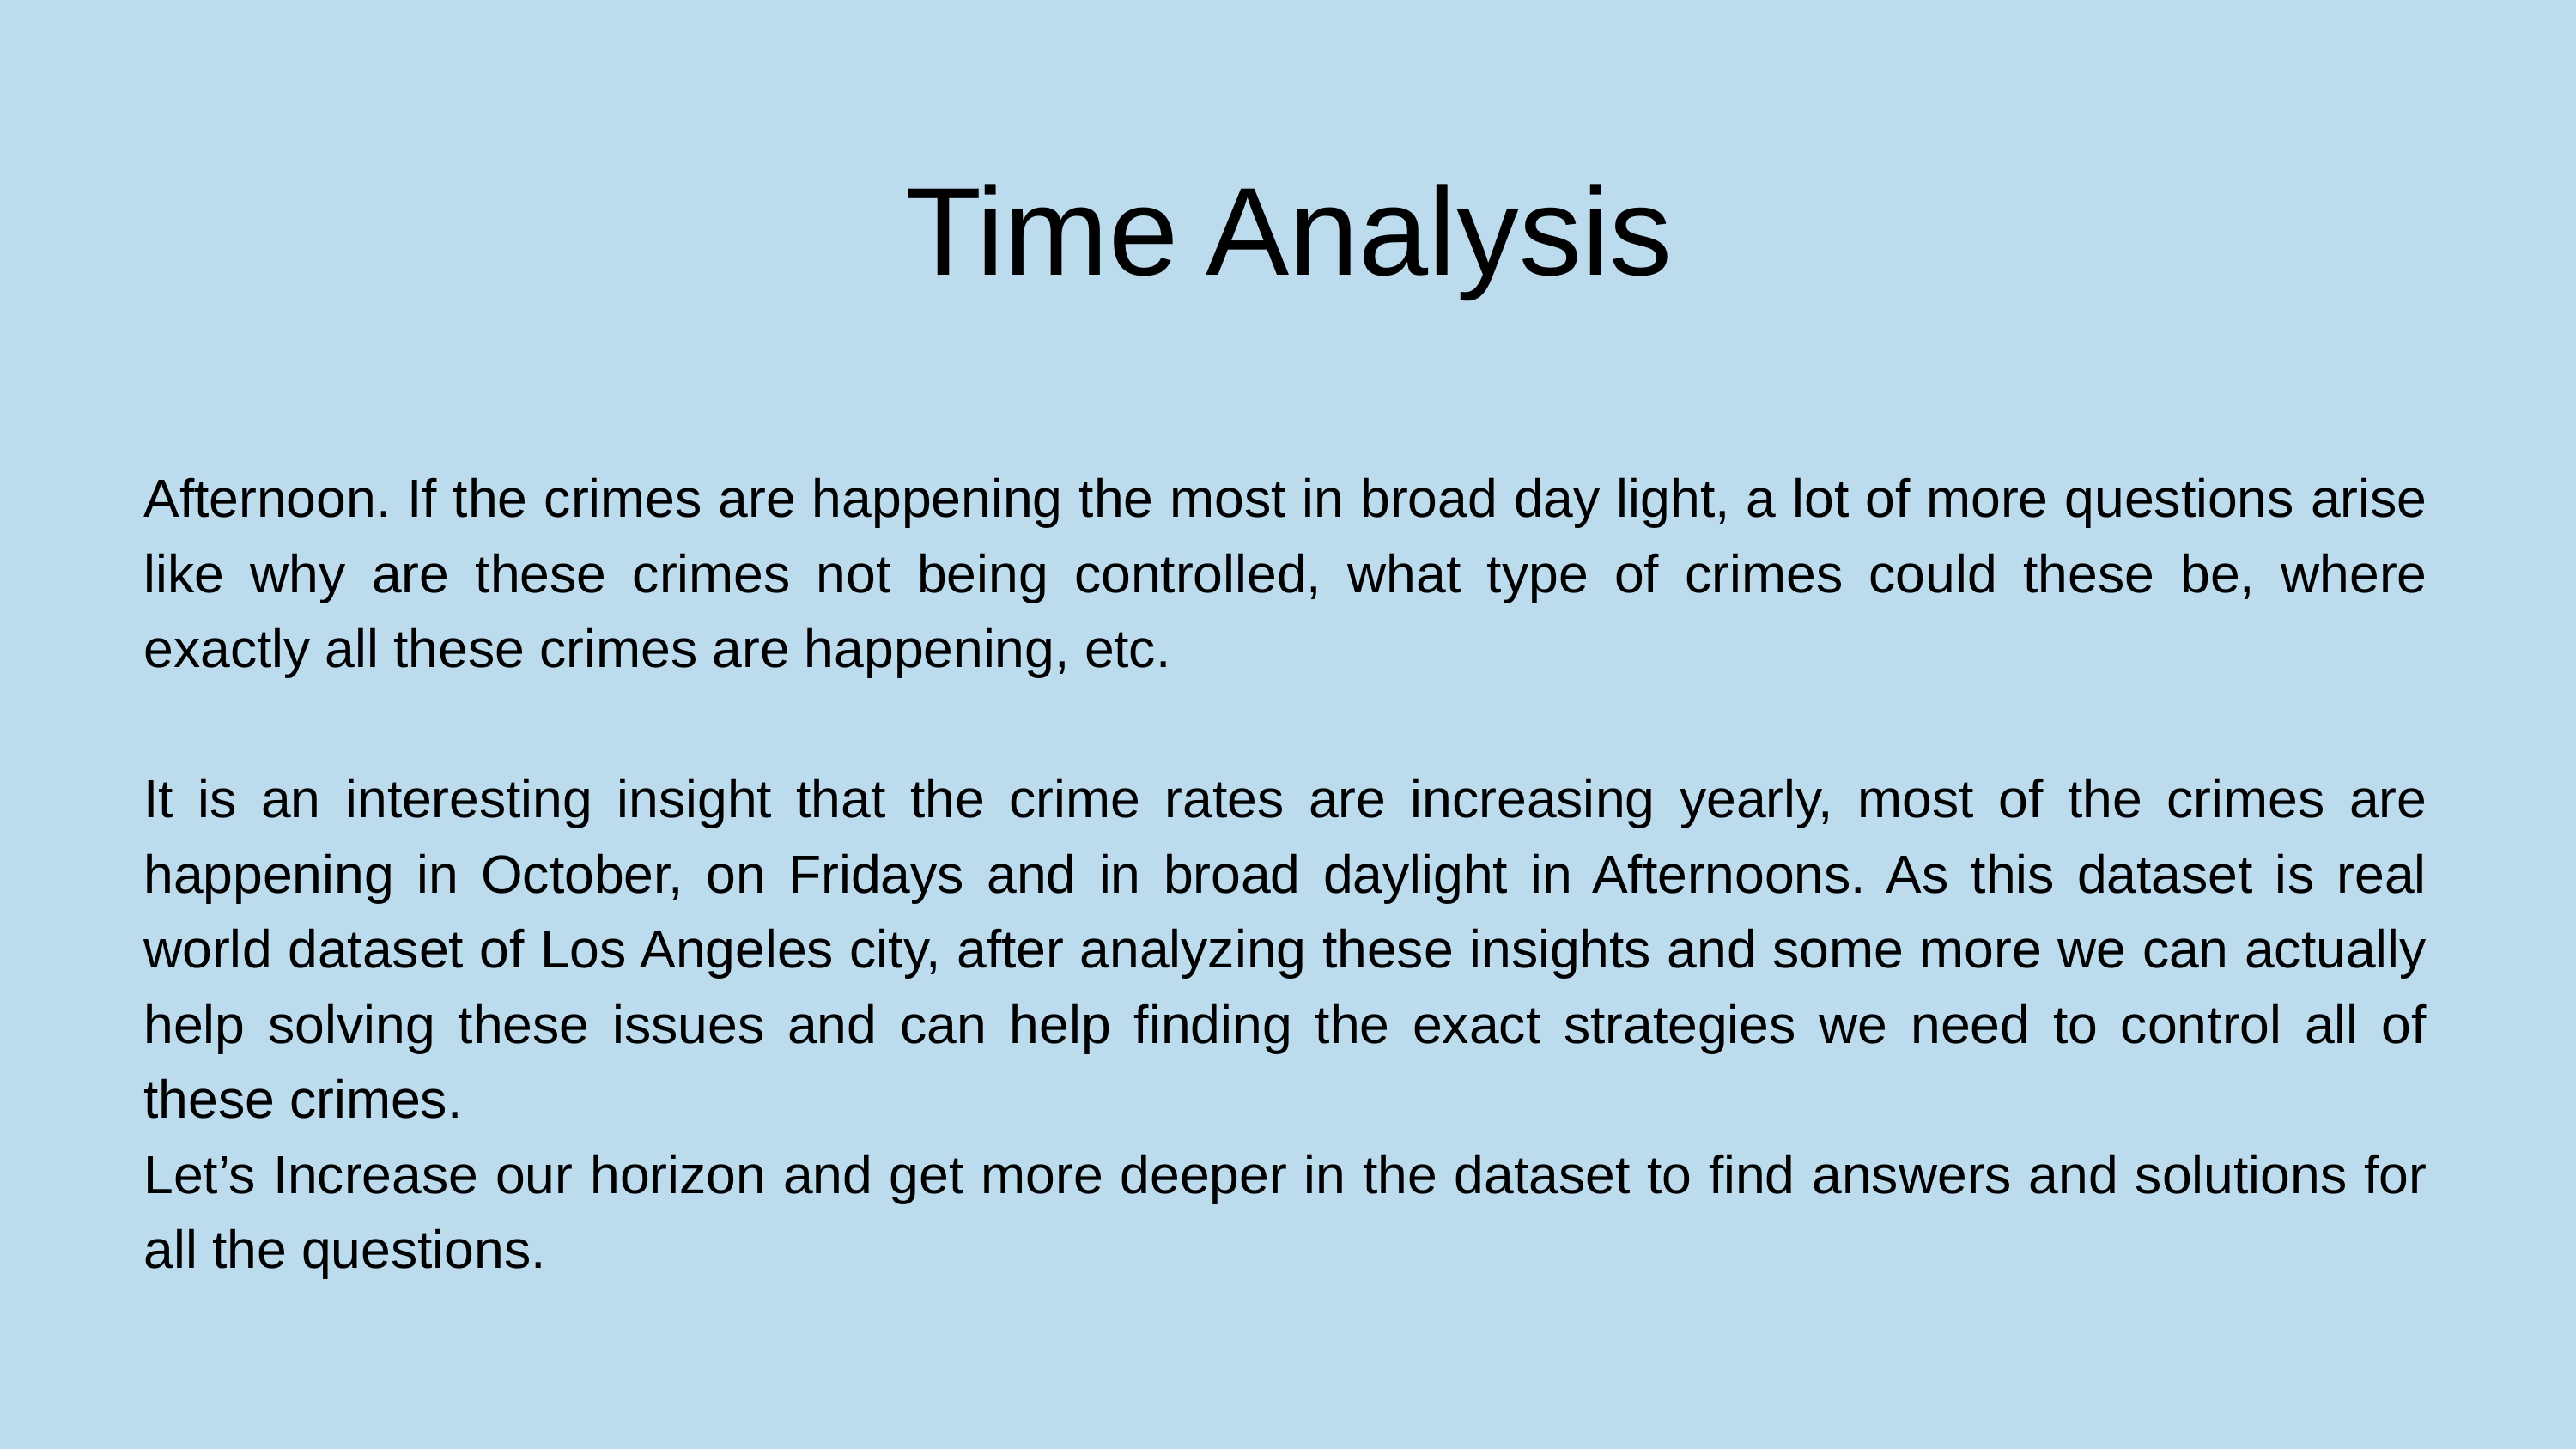

Time Analysis
Afternoon. If the crimes are happening the most in broad day light, a lot of more questions arise like why are these crimes not being controlled, what type of crimes could these be, where exactly all these crimes are happening, etc.

It is an interesting insight that the crime rates are increasing yearly, most of the crimes are happening in October, on Fridays and in broad daylight in Afternoons. As this dataset is real world dataset of Los Angeles city, after analyzing these insights and some more we can actually help solving these issues and can help finding the exact strategies we need to control all of these crimes.
Let’s Increase our horizon and get more deeper in the dataset to find answers and solutions for all the questions.